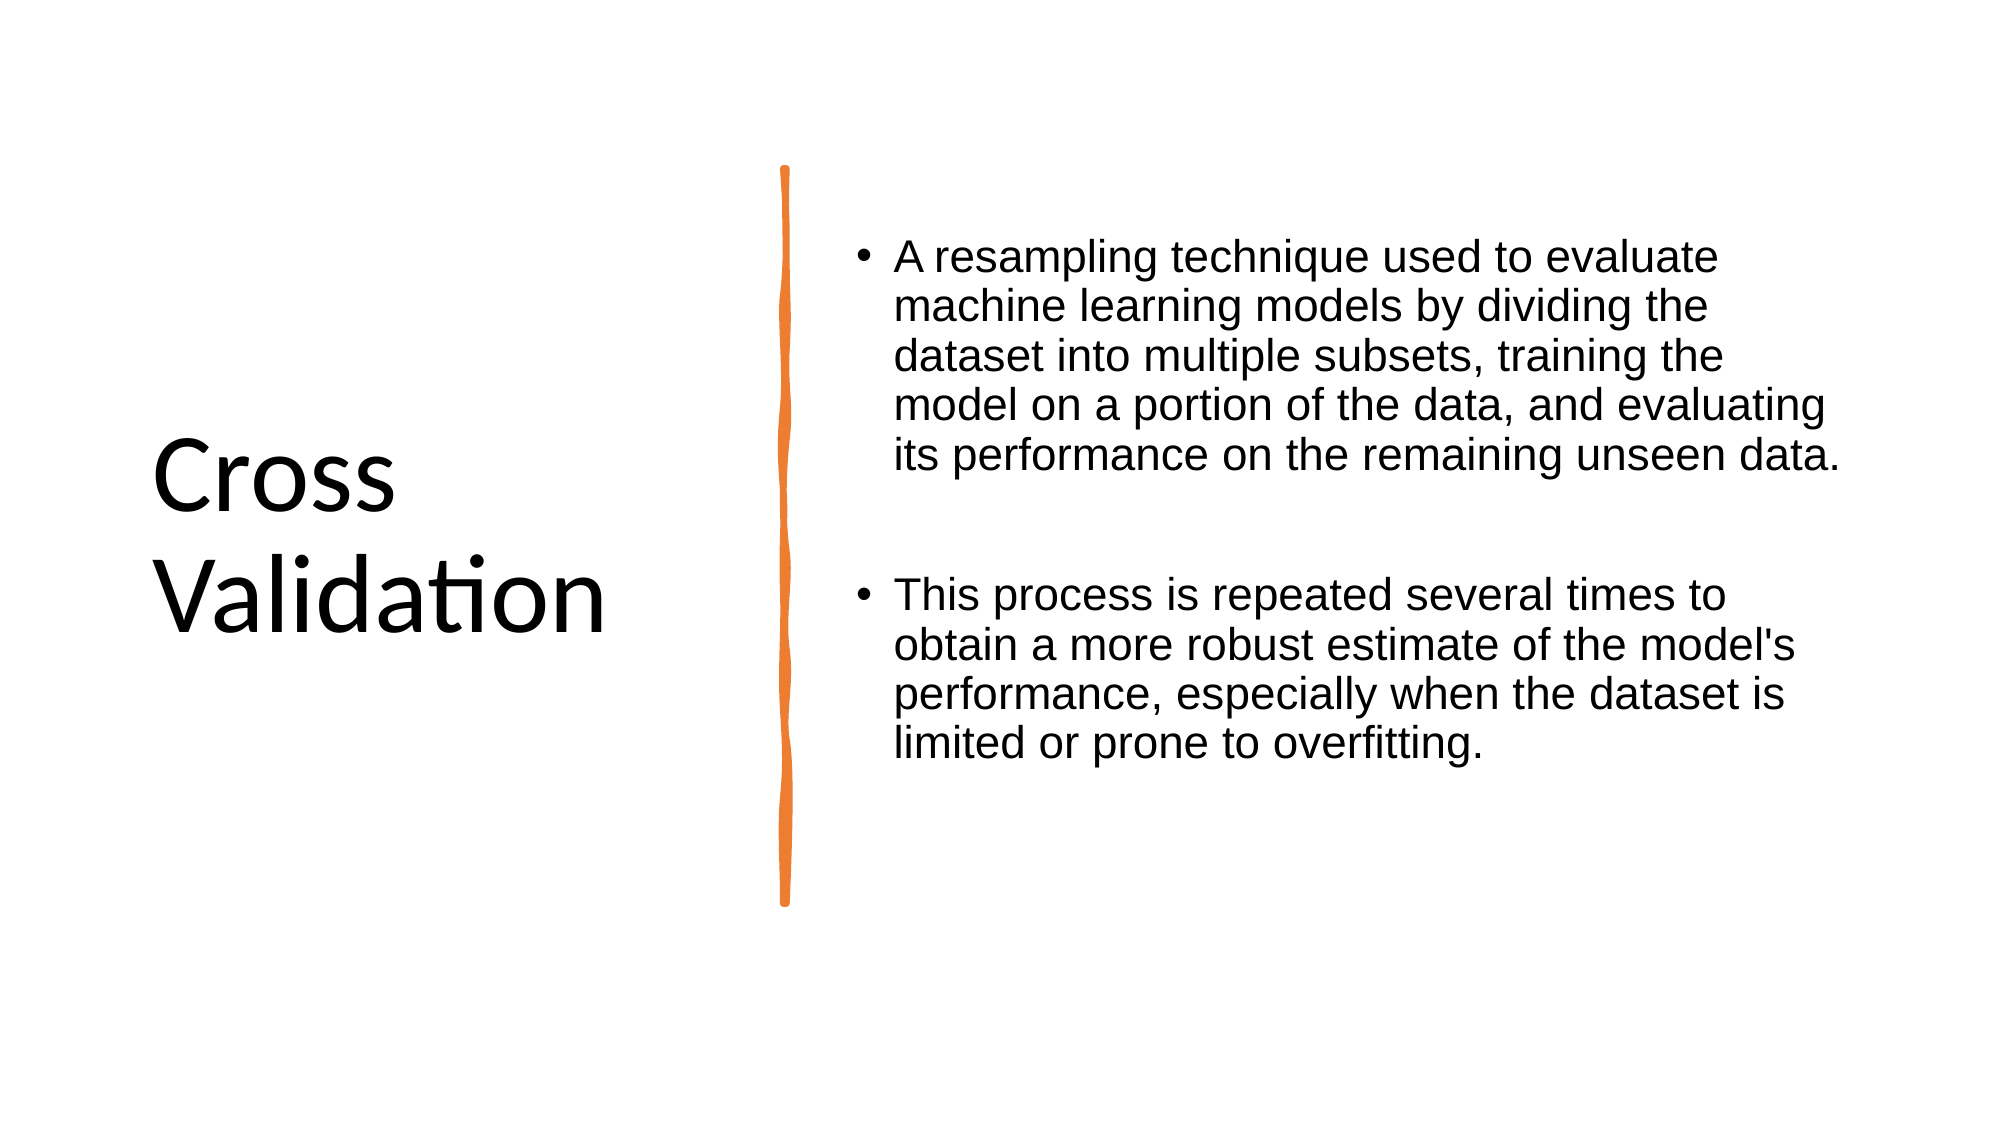

# Cross Validation
A resampling technique used to evaluate machine learning models by dividing the dataset into multiple subsets, training the model on a portion of the data, and evaluating its performance on the remaining unseen data.

This process is repeated several times to obtain a more robust estimate of the model's performance, especially when the dataset is limited or prone to overfitting.

41